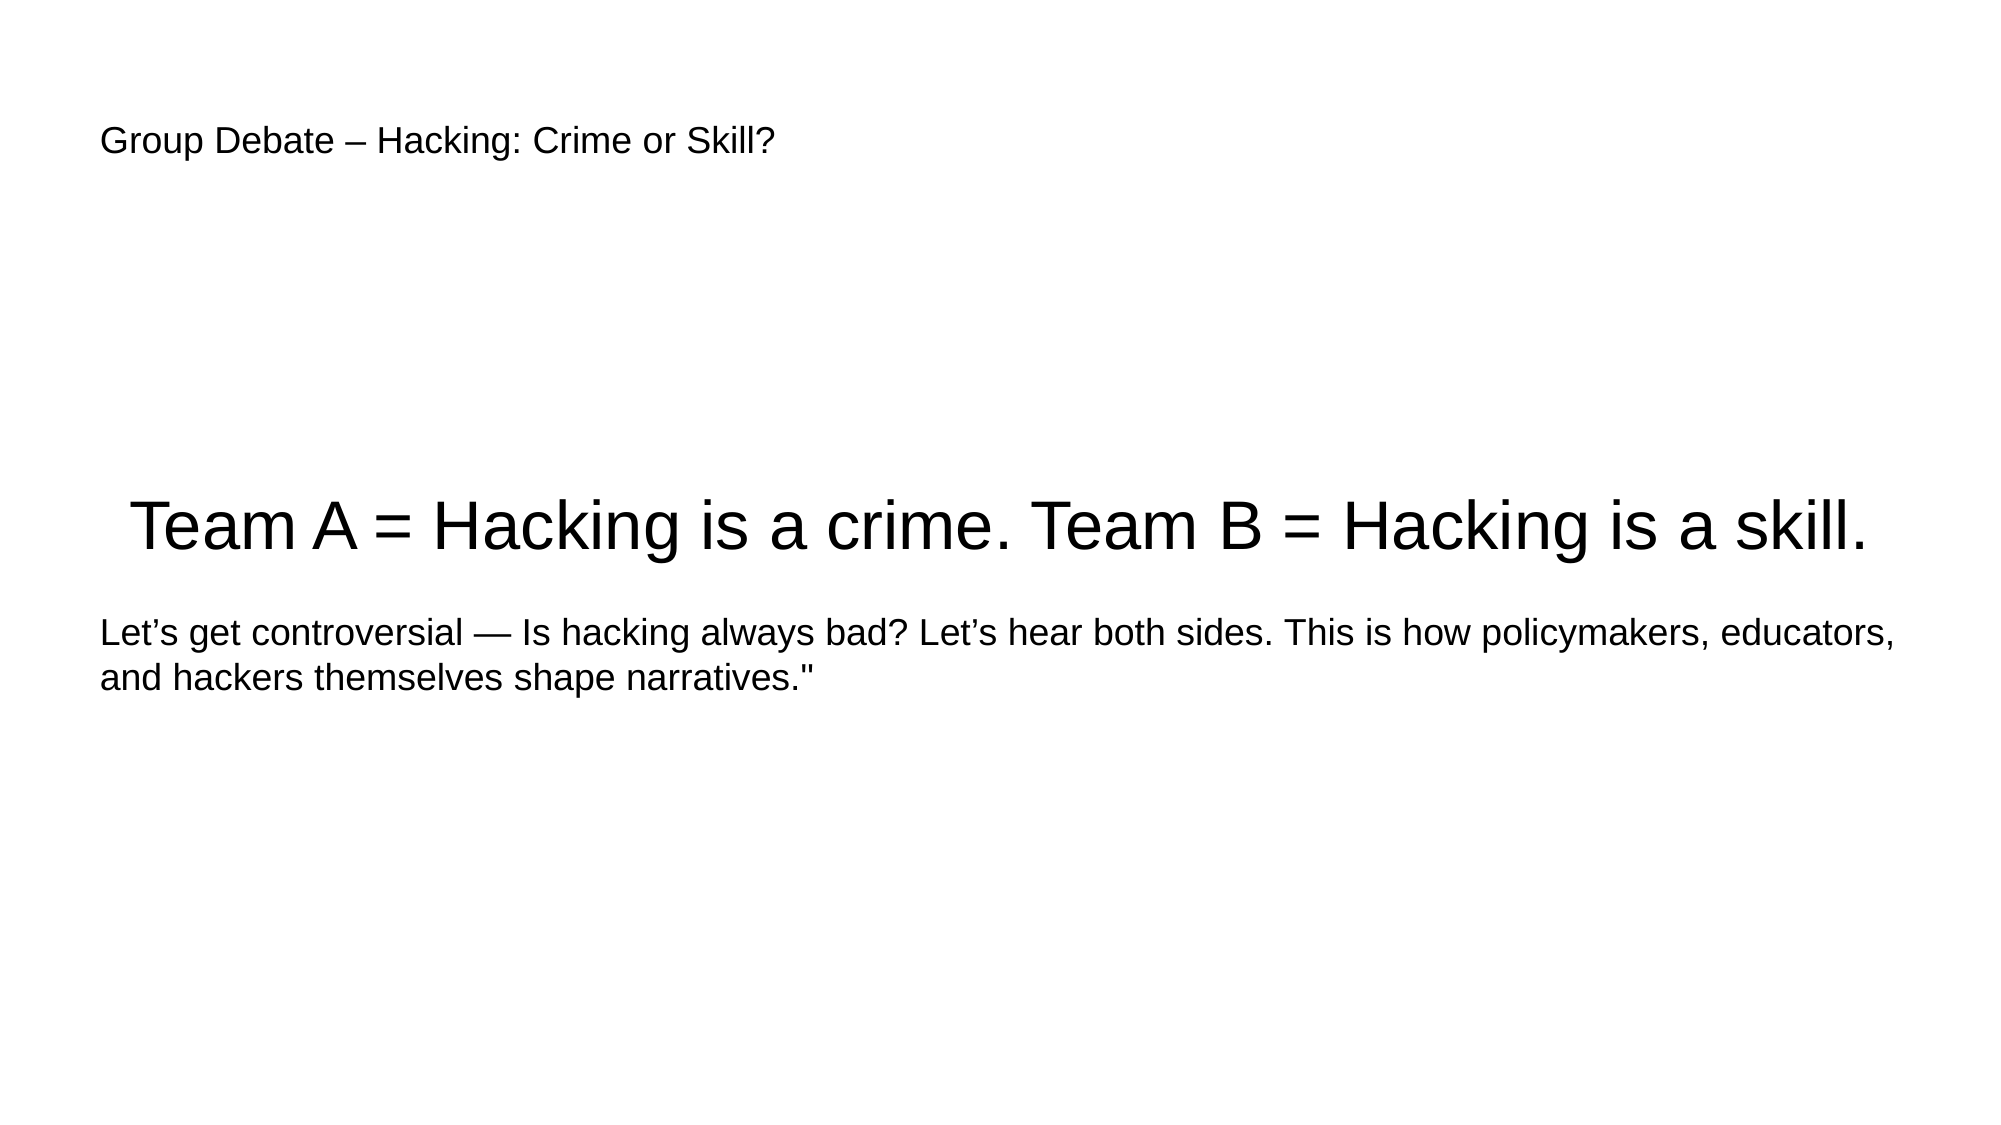

# Group Debate – Hacking: Crime or Skill?
Team A = Hacking is a crime. Team B = Hacking is a skill.

Let’s get controversial — Is hacking always bad? Let’s hear both sides. This is how policymakers, educators, and hackers themselves shape narratives."